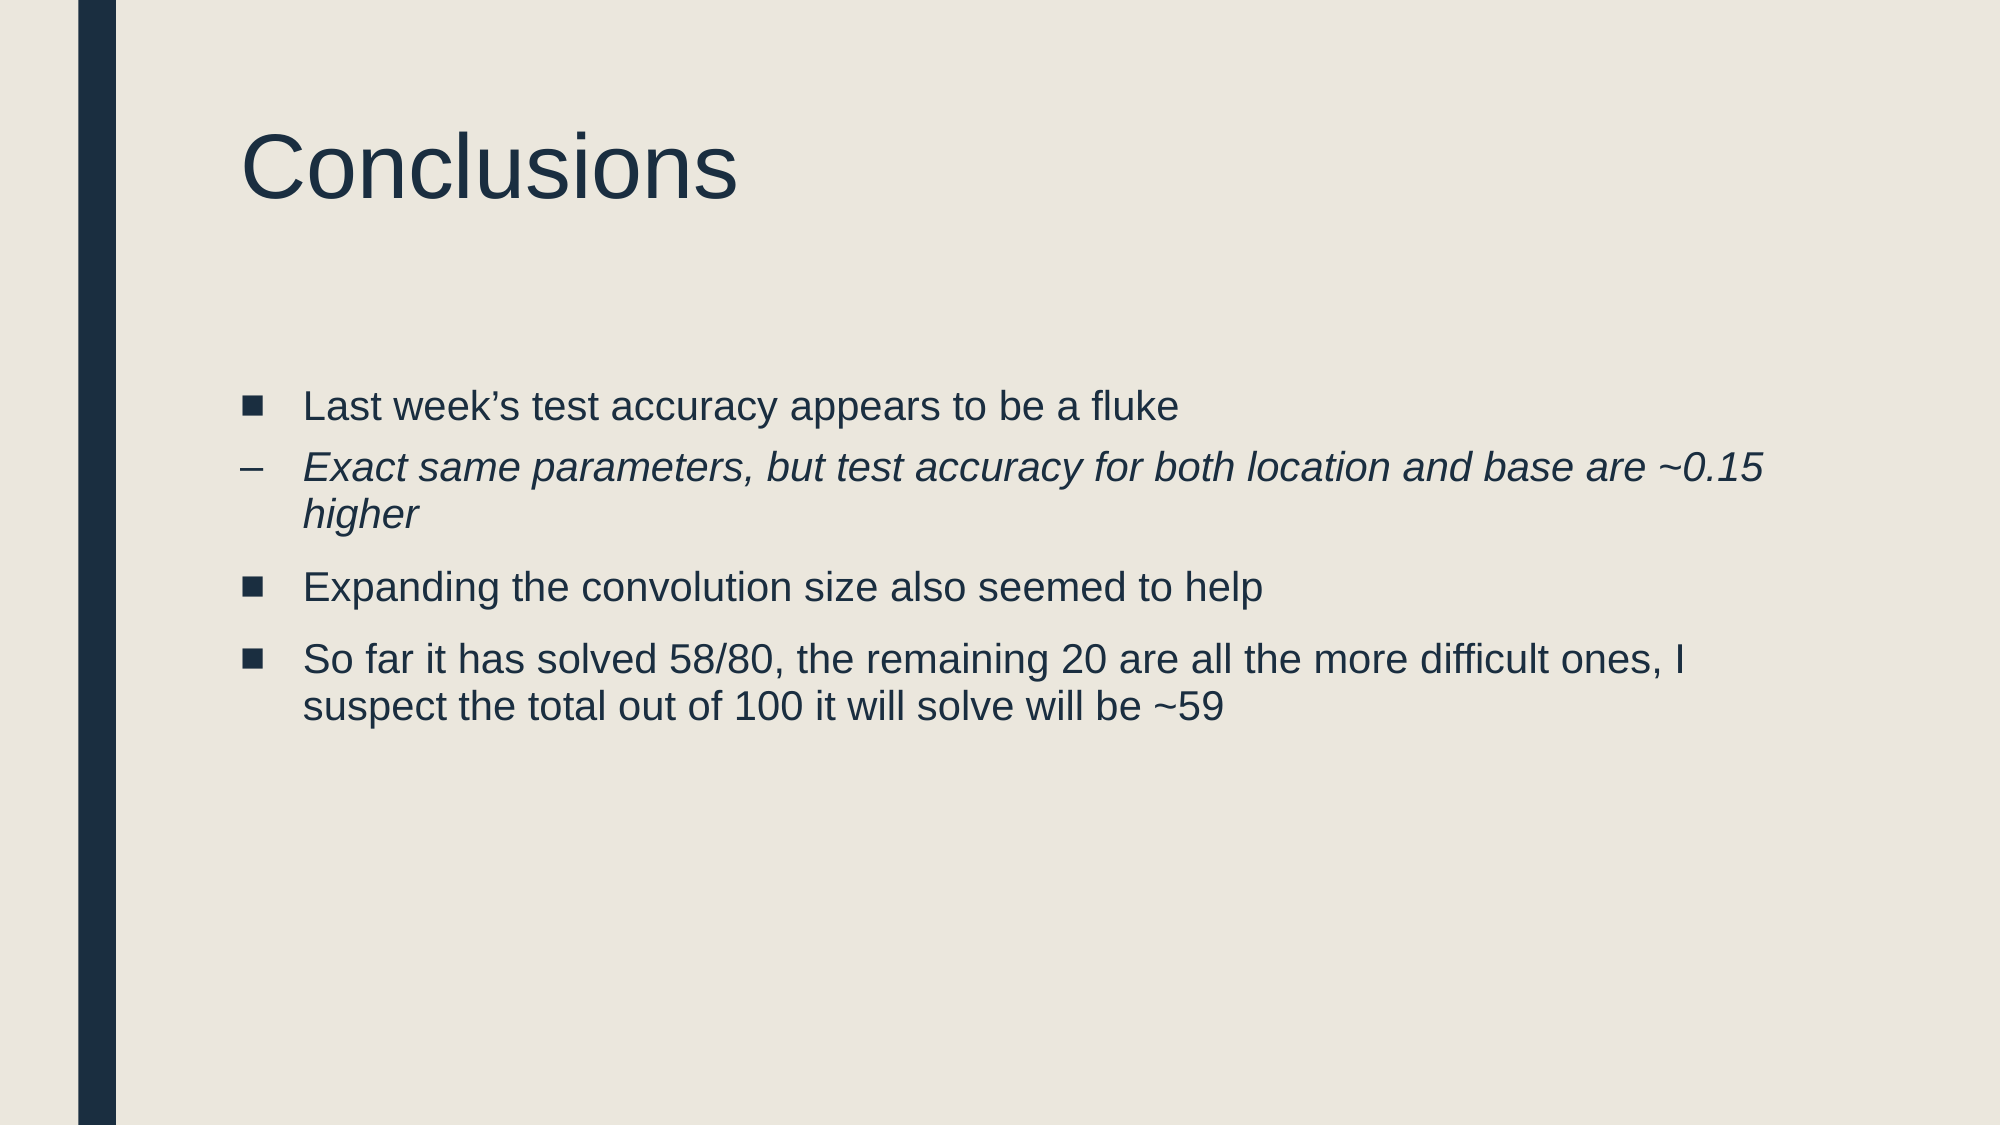

# Conclusions
Last week’s test accuracy appears to be a fluke
Exact same parameters, but test accuracy for both location and base are ~0.15 higher
Expanding the convolution size also seemed to help
So far it has solved 58/80, the remaining 20 are all the more difficult ones, I suspect the total out of 100 it will solve will be ~59